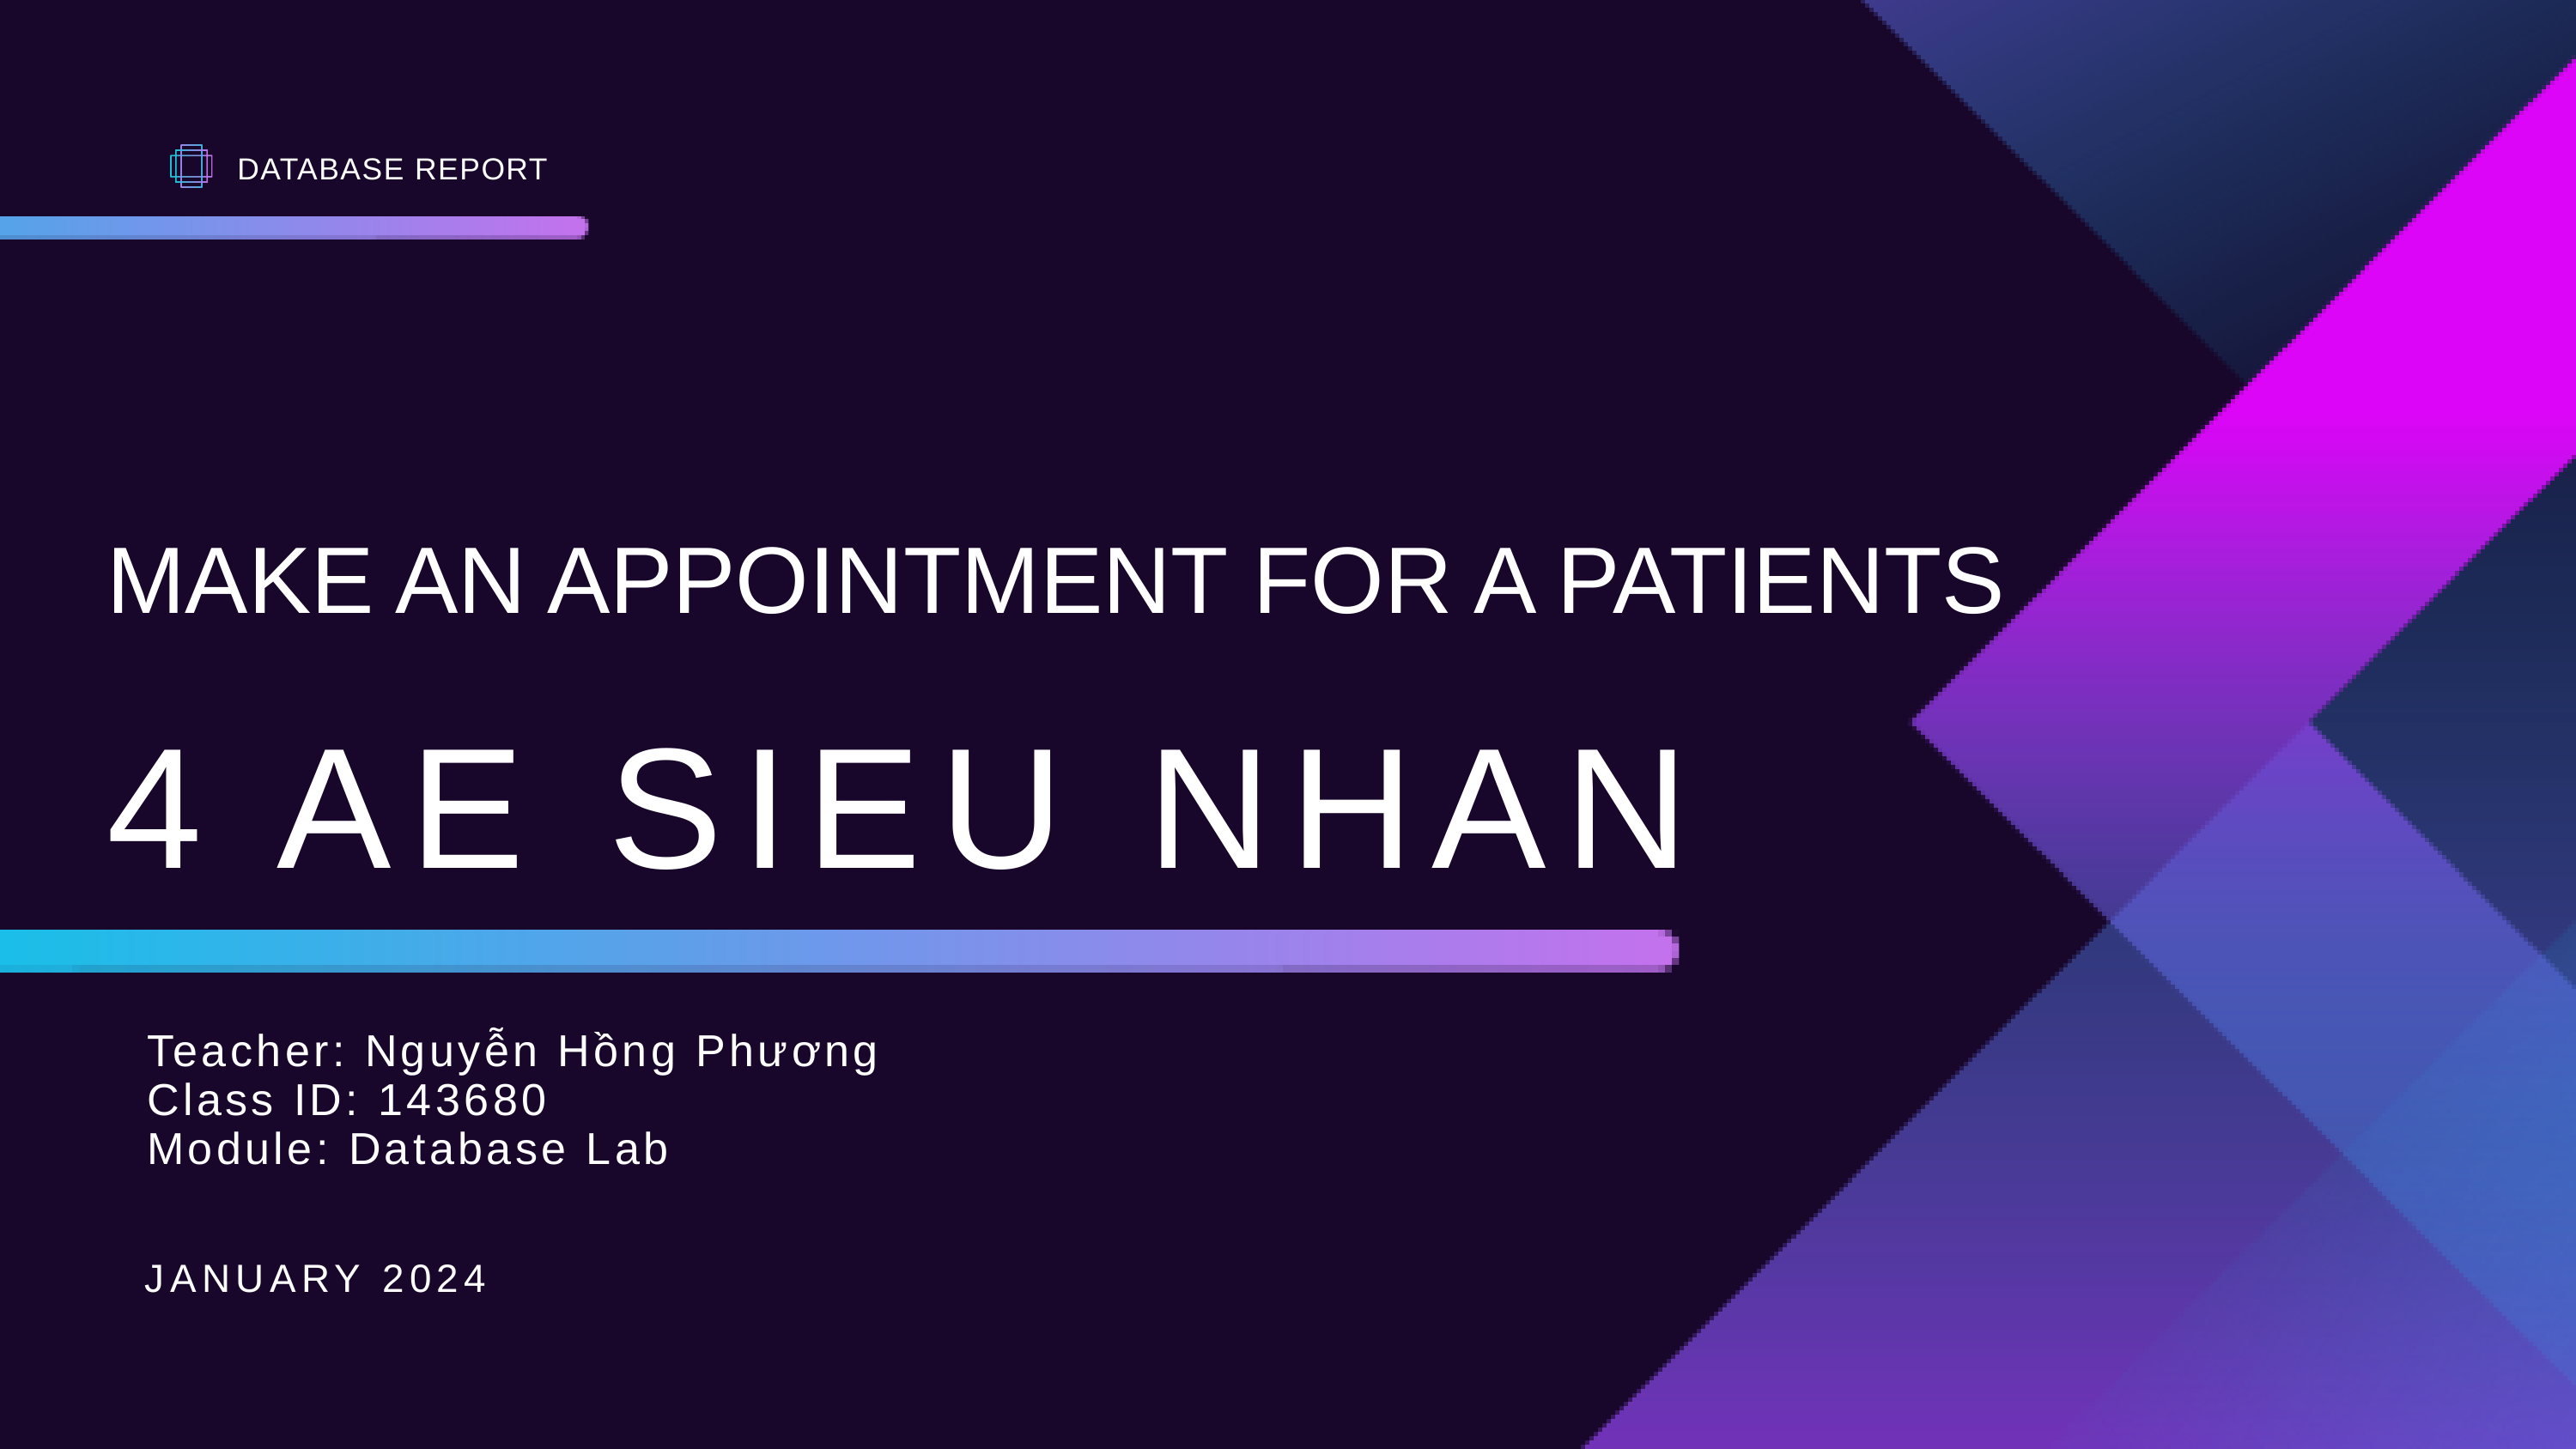

DATABASE REPORT

MAKE AN APPOINTMENT FOR A PATIENTS
4 AE SIEU NHAN

Teacher: Nguyễn Hồng Phương
Class ID: 143680
Module: Database Lab
JANUARY 2024